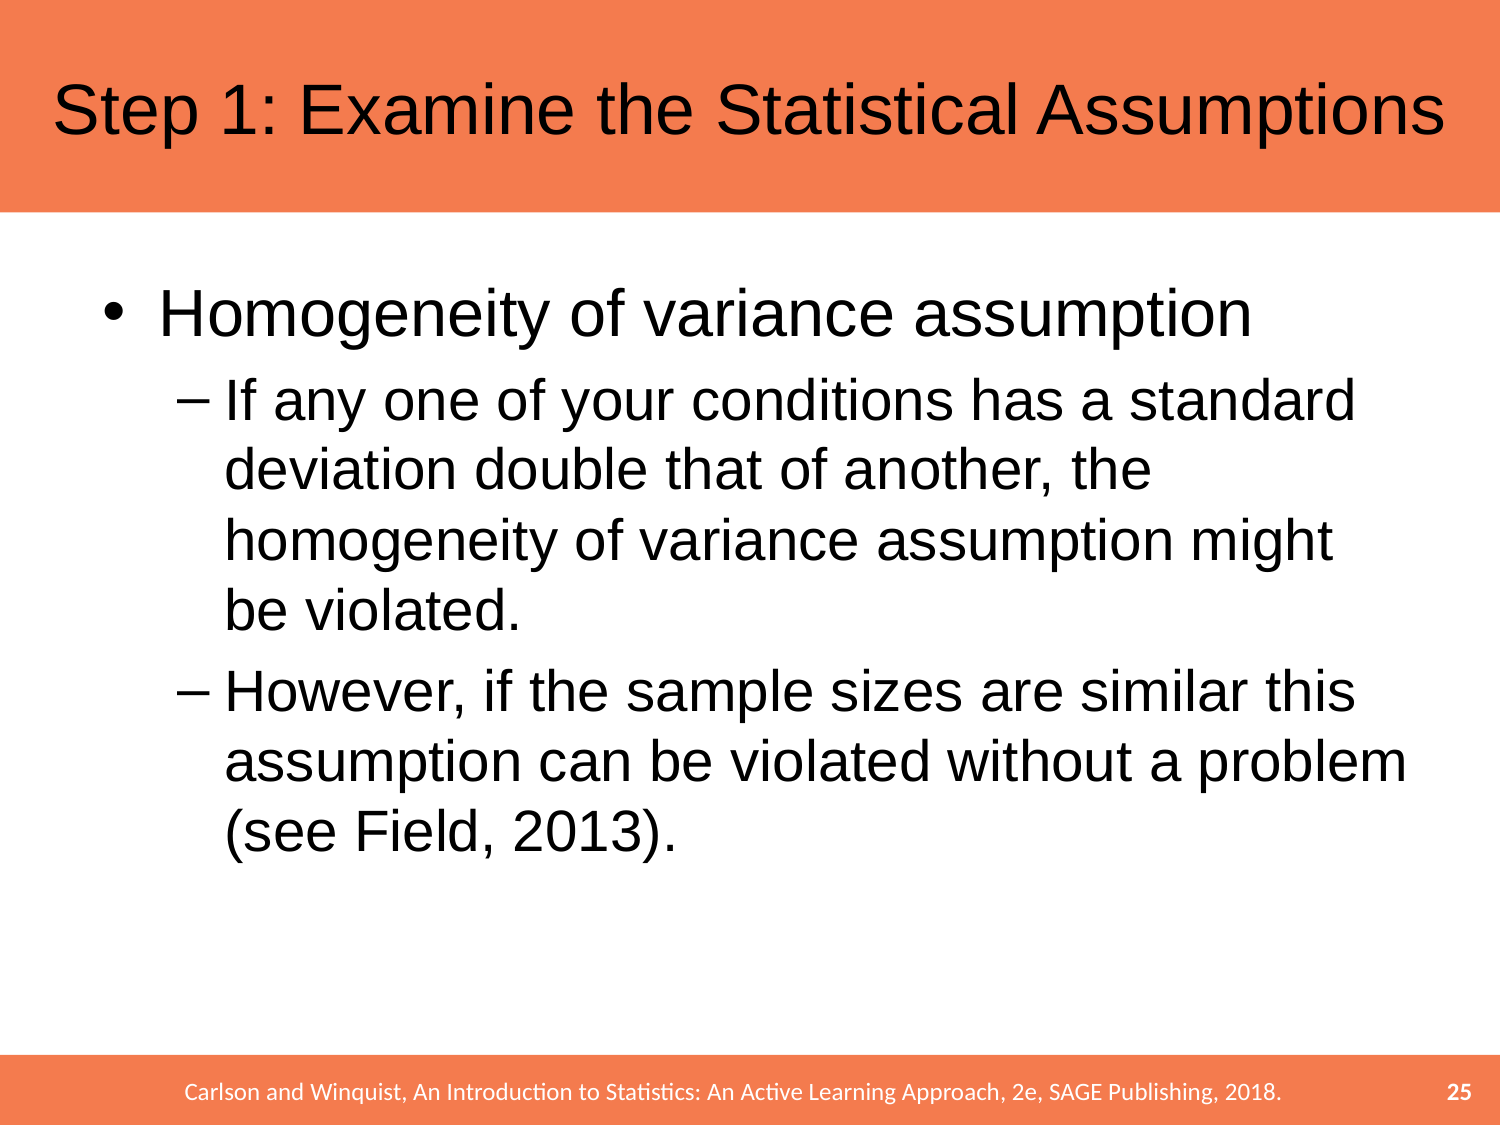

# Step 1: Examine the Statistical Assumptions
Homogeneity of variance assumption
If any one of your conditions has a standard deviation double that of another, the homogeneity of variance assumption might be violated.
However, if the sample sizes are similar this assumption can be violated without a problem (see Field, 2013).
25
Carlson and Winquist, An Introduction to Statistics: An Active Learning Approach, 2e, SAGE Publishing, 2018.